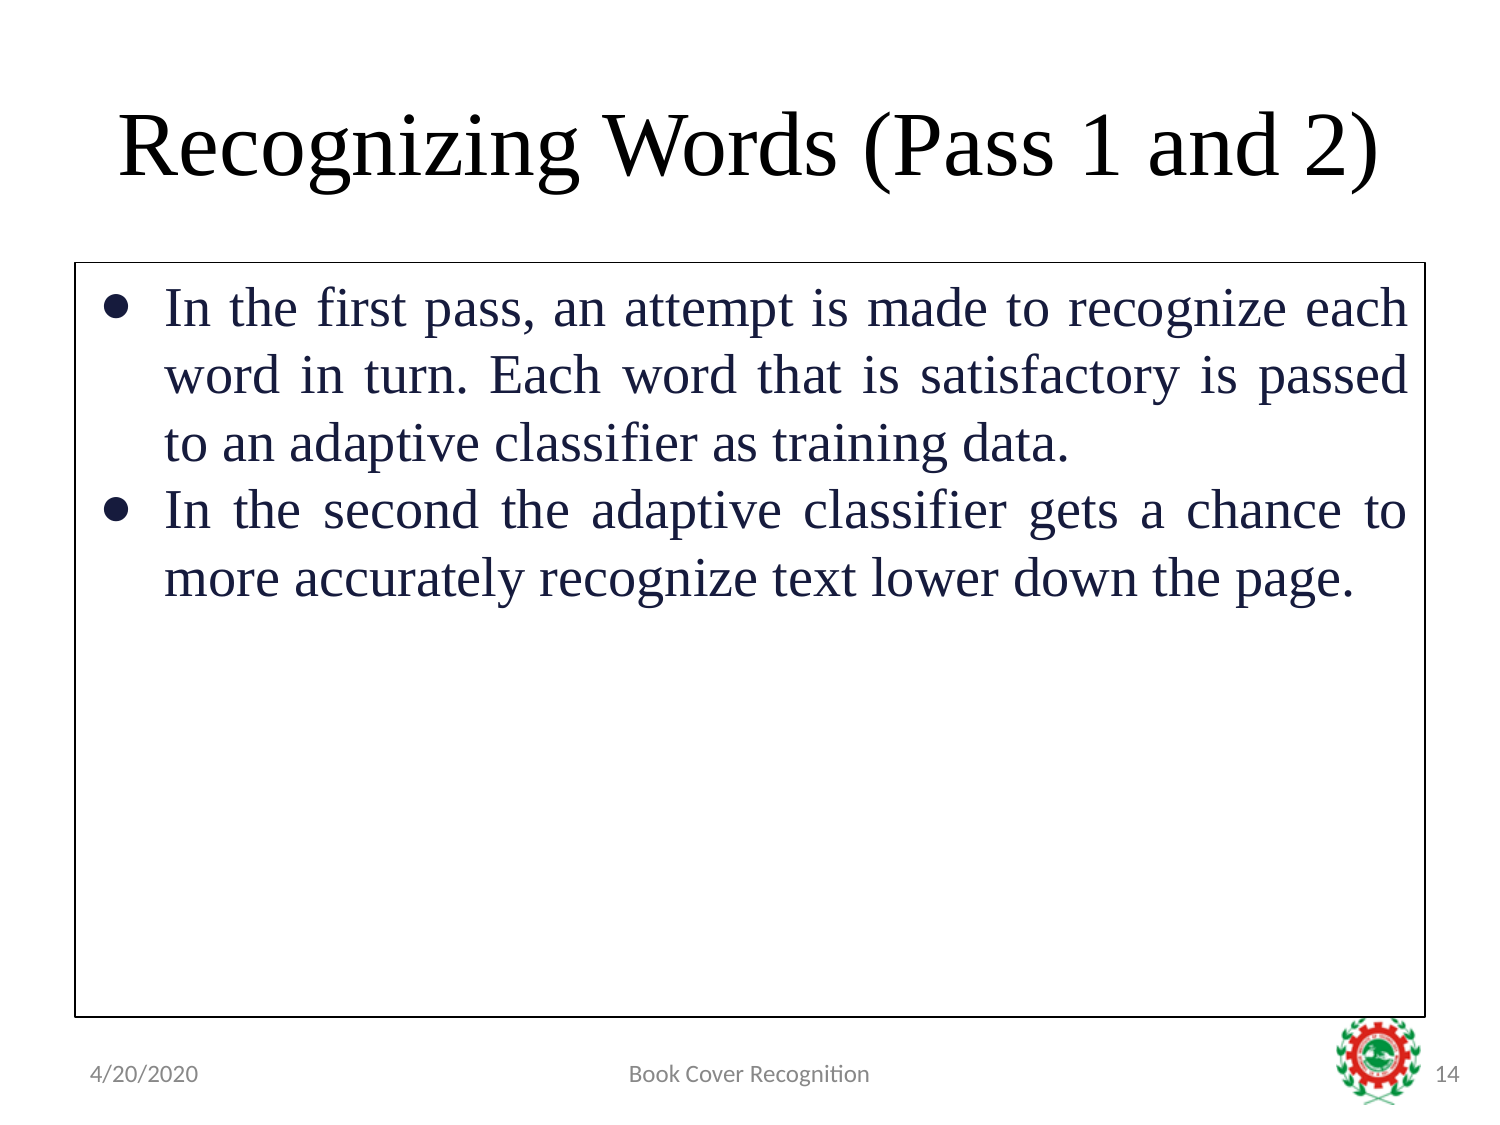

Recognizing Words (Pass 1 and 2)
In the first pass, an attempt is made to recognize each word in turn. Each word that is satisfactory is passed to an adaptive classifier as training data.
In the second the adaptive classifier gets a chance to more accurately recognize text lower down the page.
4/20/2020
Book Cover Recognition
14